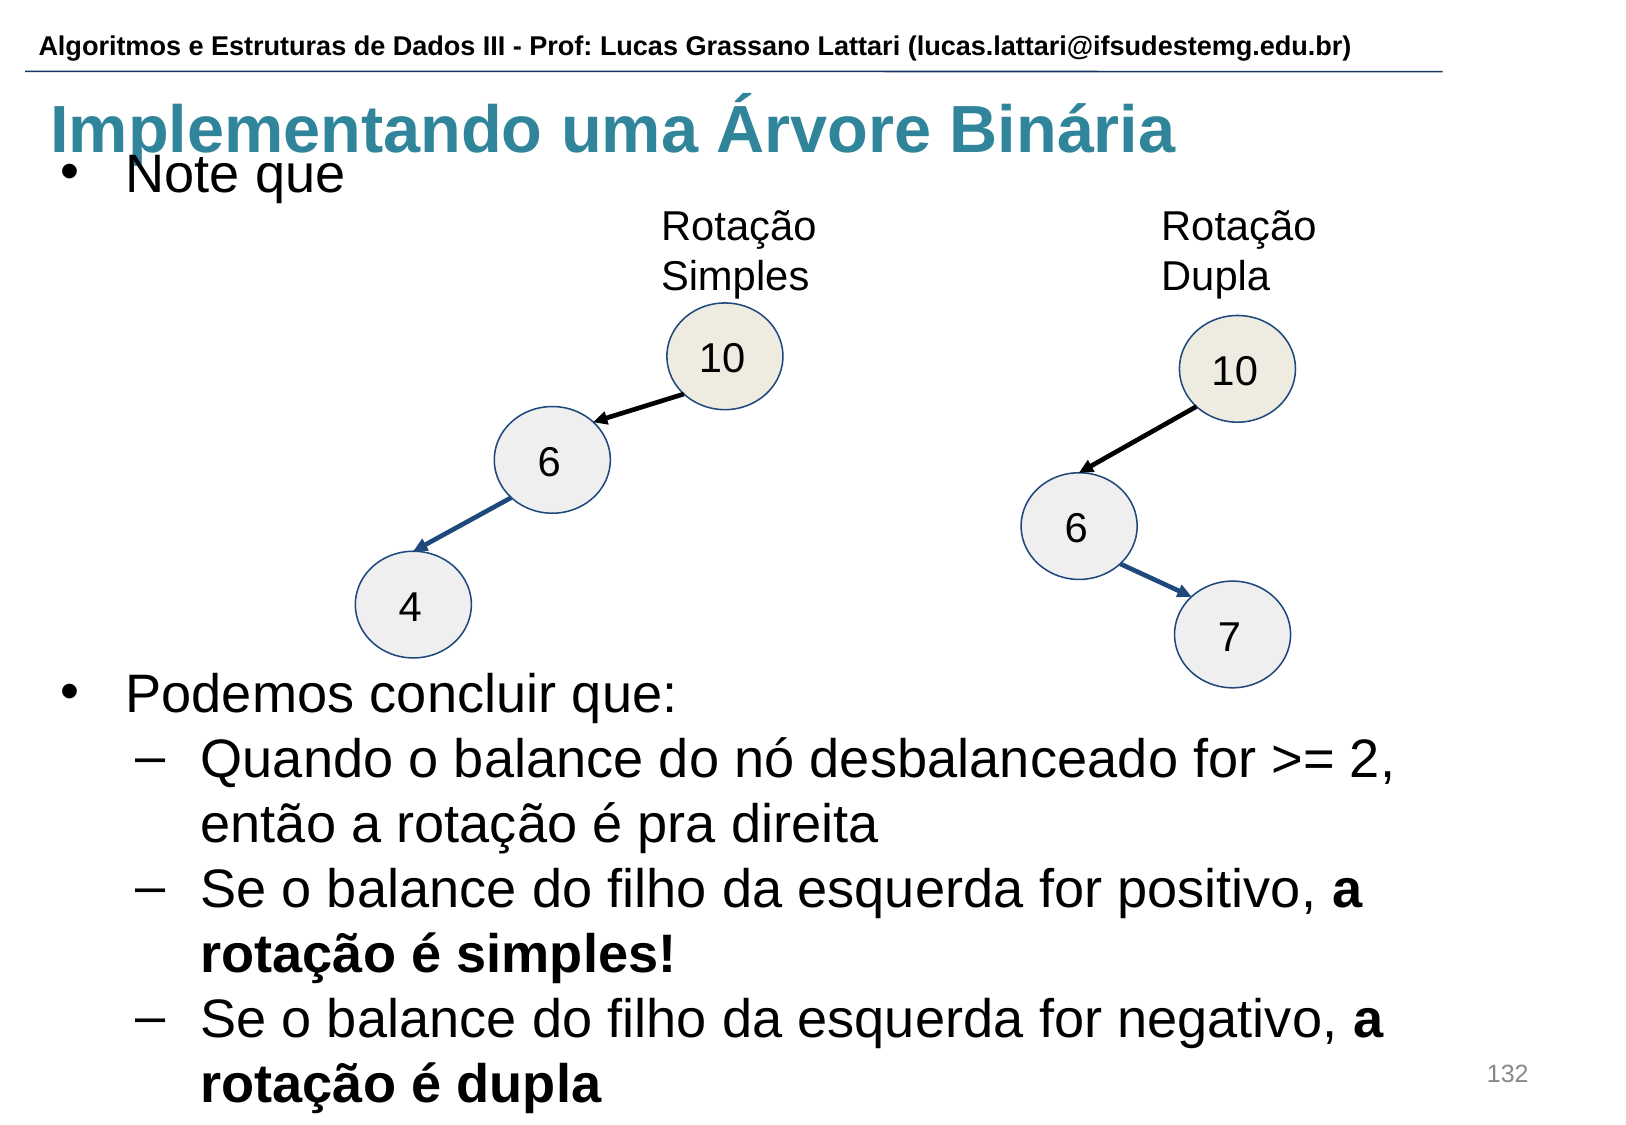

# Implementando uma Árvore Binária
Note que

Podemos concluir que:
Quando o balance do nó desbalanceado for >= 2, então a rotação é pra direita
Se o balance do filho da esquerda for positivo, a rotação é simples!
Se o balance do filho da esquerda for negativo, a rotação é dupla
Rotação Simples
Rotação Dupla
10
10
 6
 6
 4
 7
132